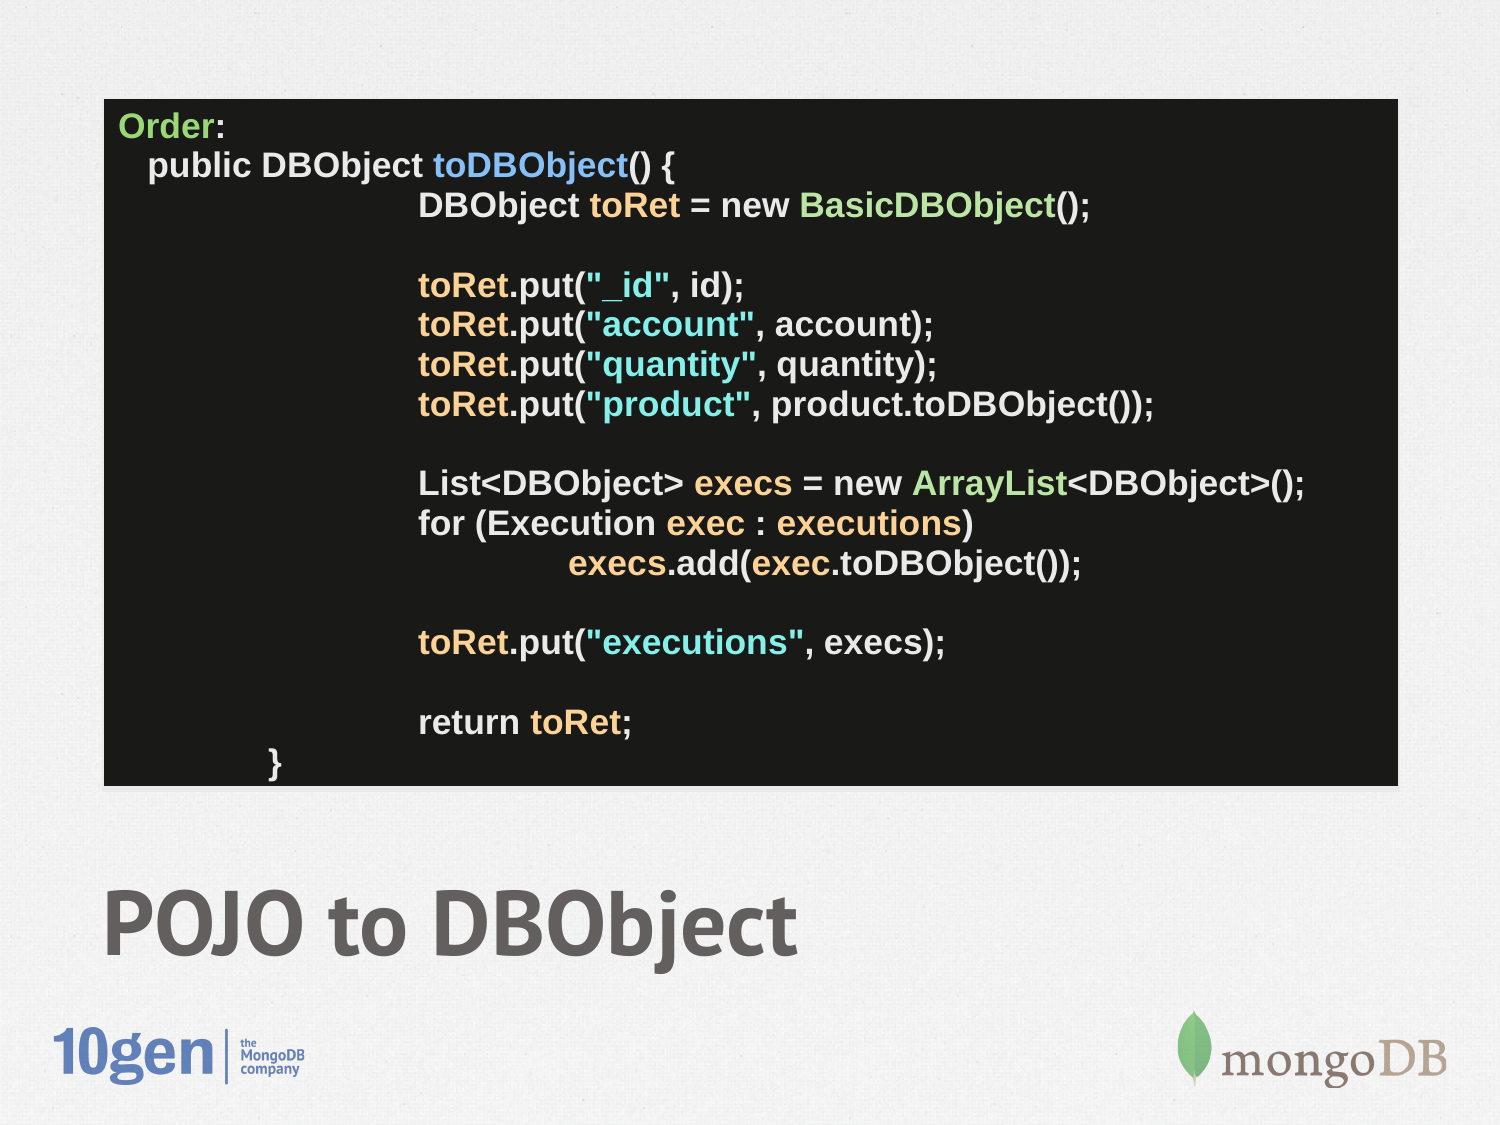

| Order: public DBObject toDBObject() { DBObject toRet = new BasicDBObject(); toRet.put("\_id", id); toRet.put("account", account); toRet.put("quantity", quantity); toRet.put("product", product.toDBObject()); List<DBObject> execs = new ArrayList<DBObject>(); for (Execution exec : executions) execs.add(exec.toDBObject()); toRet.put("executions", execs); return toRet; } |
| --- |
# POJO to DBObject